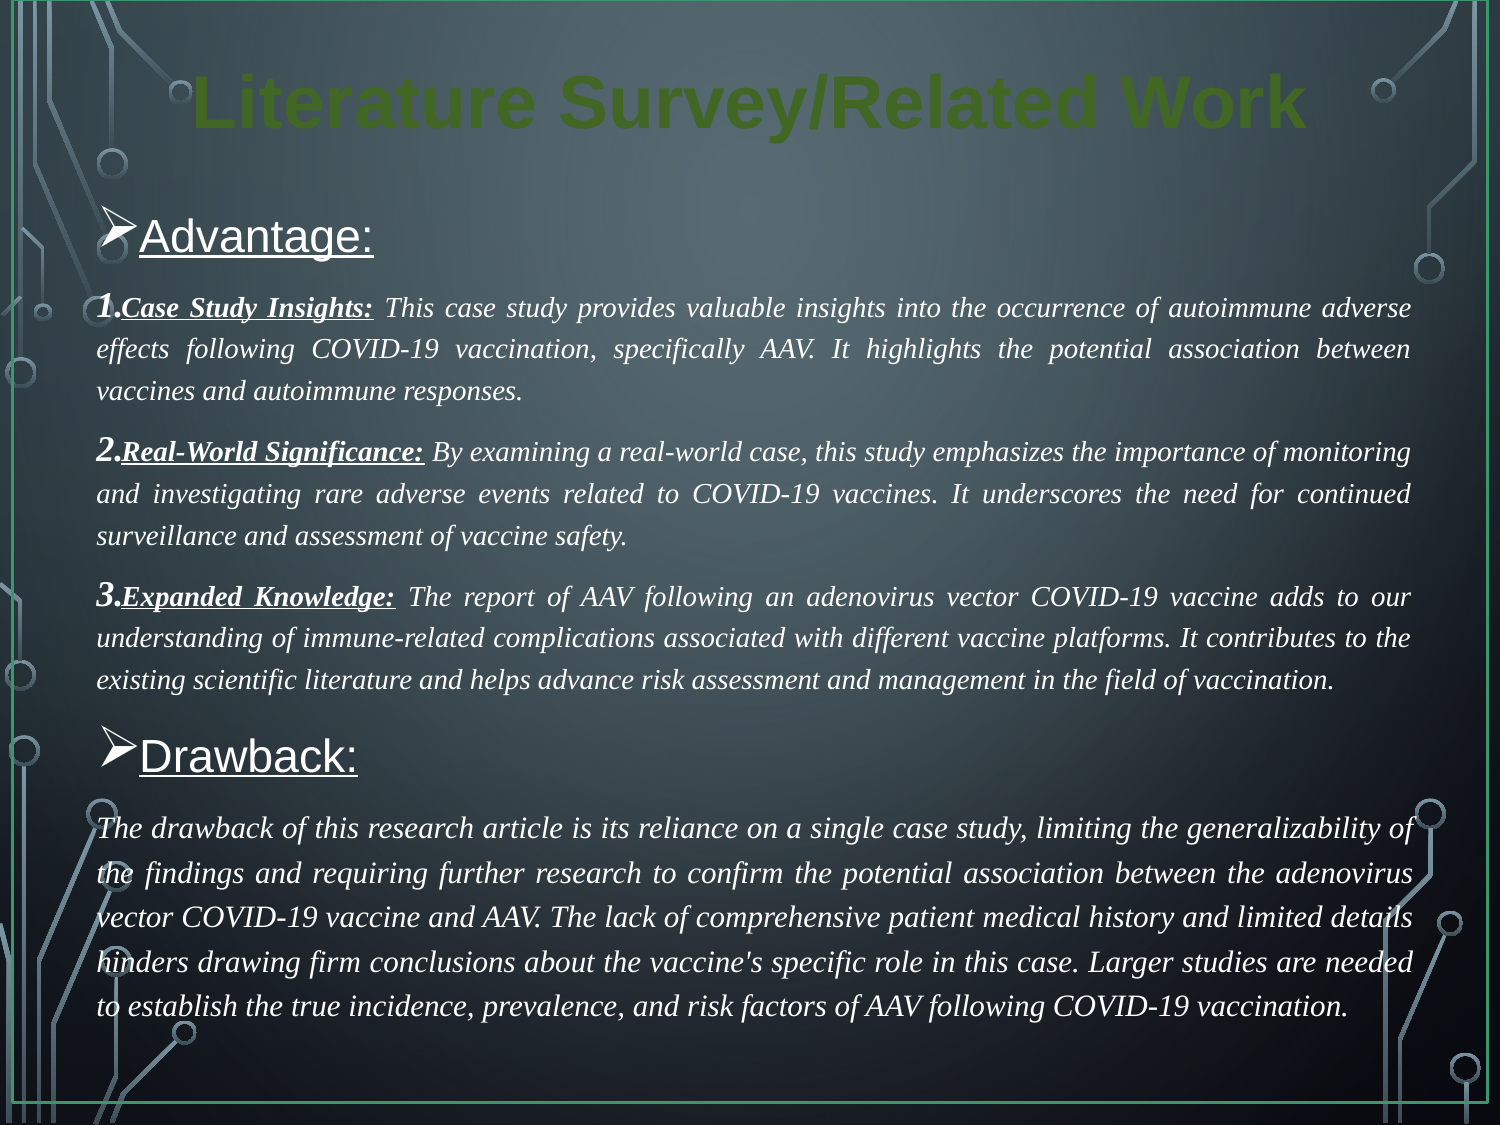

# Literature Survey/Related Work
Advantage:
Case Study Insights: This case study provides valuable insights into the occurrence of autoimmune adverse effects following COVID-19 vaccination, specifically AAV. It highlights the potential association between vaccines and autoimmune responses.
Real-World Significance: By examining a real-world case, this study emphasizes the importance of monitoring and investigating rare adverse events related to COVID-19 vaccines. It underscores the need for continued surveillance and assessment of vaccine safety.
Expanded Knowledge: The report of AAV following an adenovirus vector COVID-19 vaccine adds to our understanding of immune-related complications associated with different vaccine platforms. It contributes to the existing scientific literature and helps advance risk assessment and management in the field of vaccination.
Drawback:
The drawback of this research article is its reliance on a single case study, limiting the generalizability of the findings and requiring further research to confirm the potential association between the adenovirus vector COVID-19 vaccine and AAV. The lack of comprehensive patient medical history and limited details hinders drawing firm conclusions about the vaccine's specific role in this case. Larger studies are needed to establish the true incidence, prevalence, and risk factors of AAV following COVID-19 vaccination.